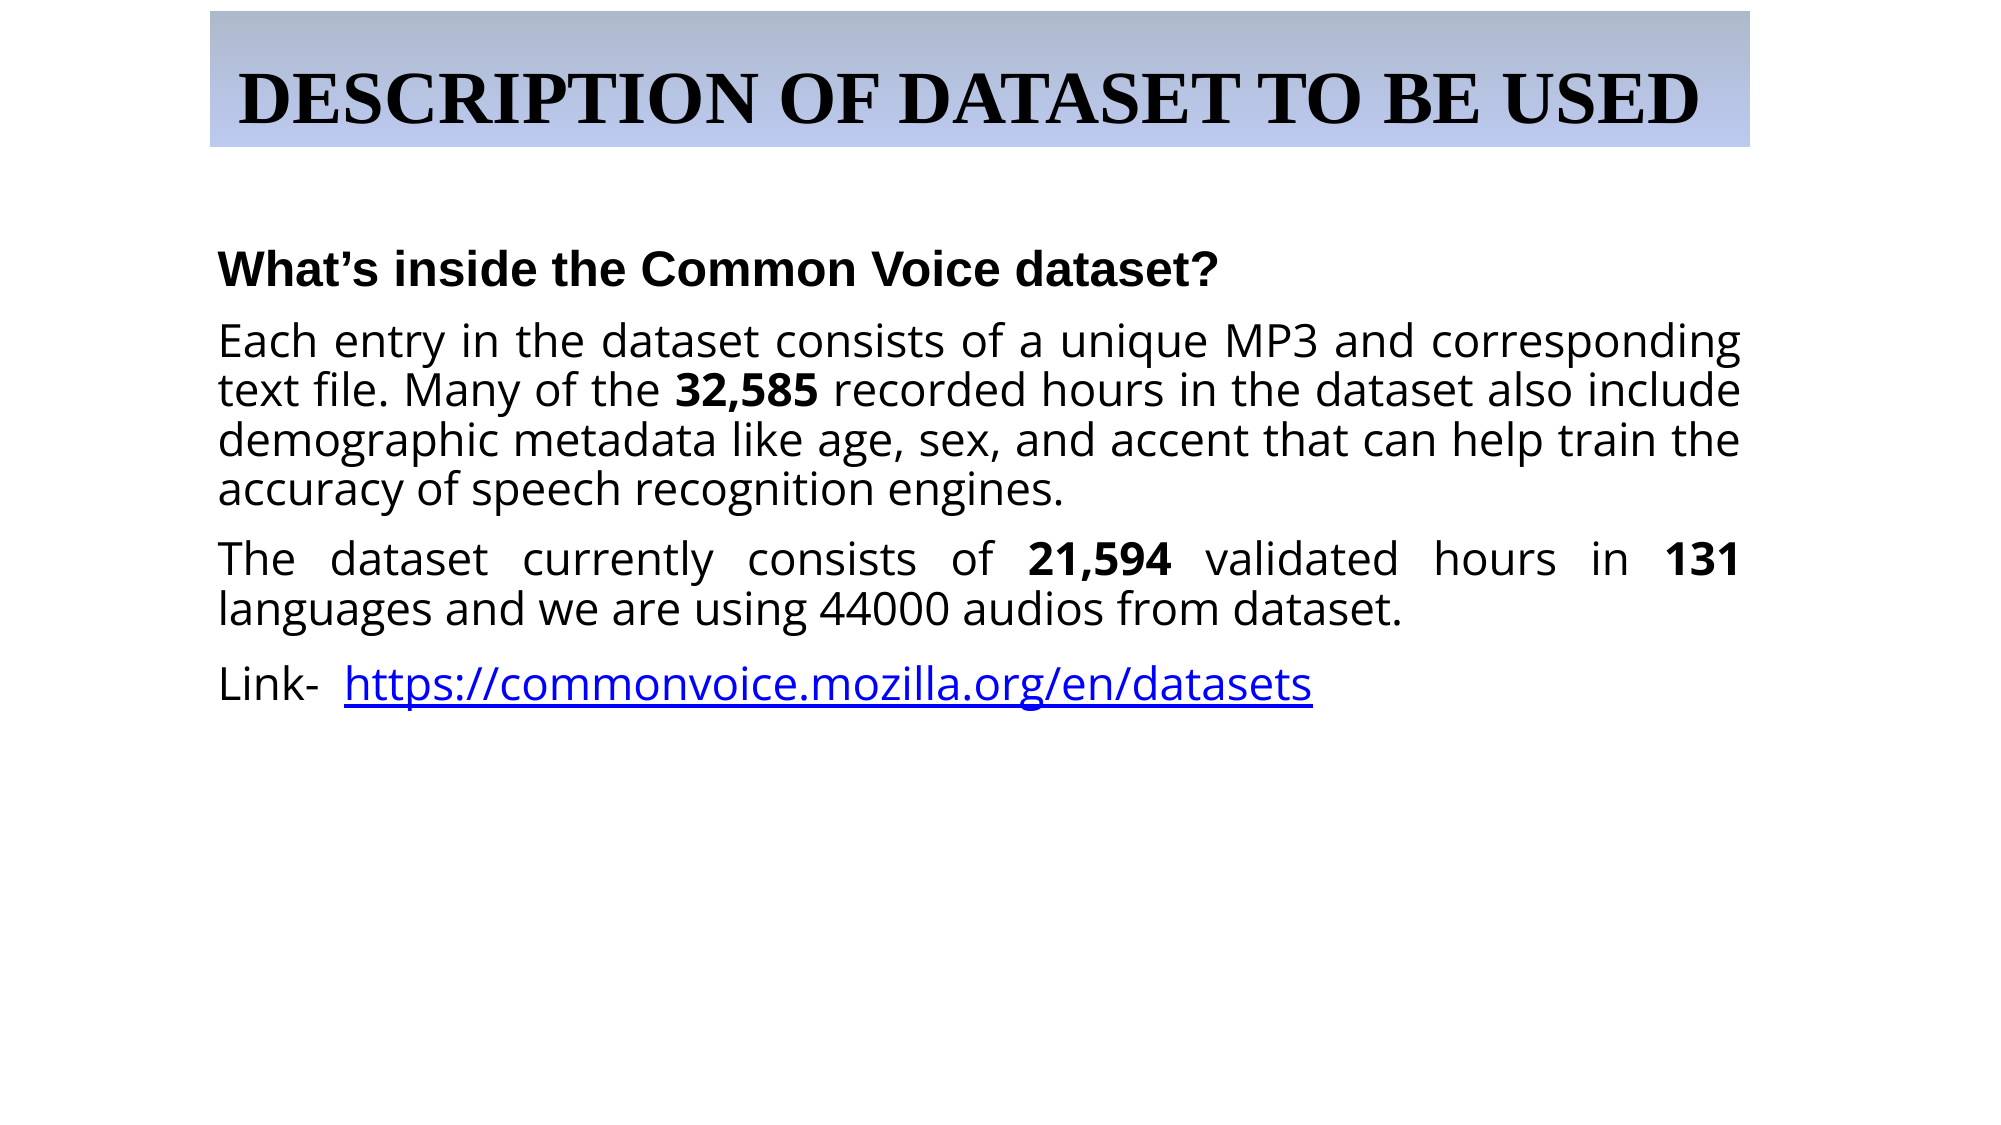

# DESCRIPTION OF DATASET TO BE USED
What’s inside the Common Voice dataset?
Each entry in the dataset consists of a unique MP3 and corresponding text file. Many of the 32,585 recorded hours in the dataset also include demographic metadata like age, sex, and accent that can help train the accuracy of speech recognition engines.
The dataset currently consists of 21,594 validated hours in 131 languages and we are using 44000 audios from dataset.
Link-  https://commonvoice.mozilla.org/en/datasets